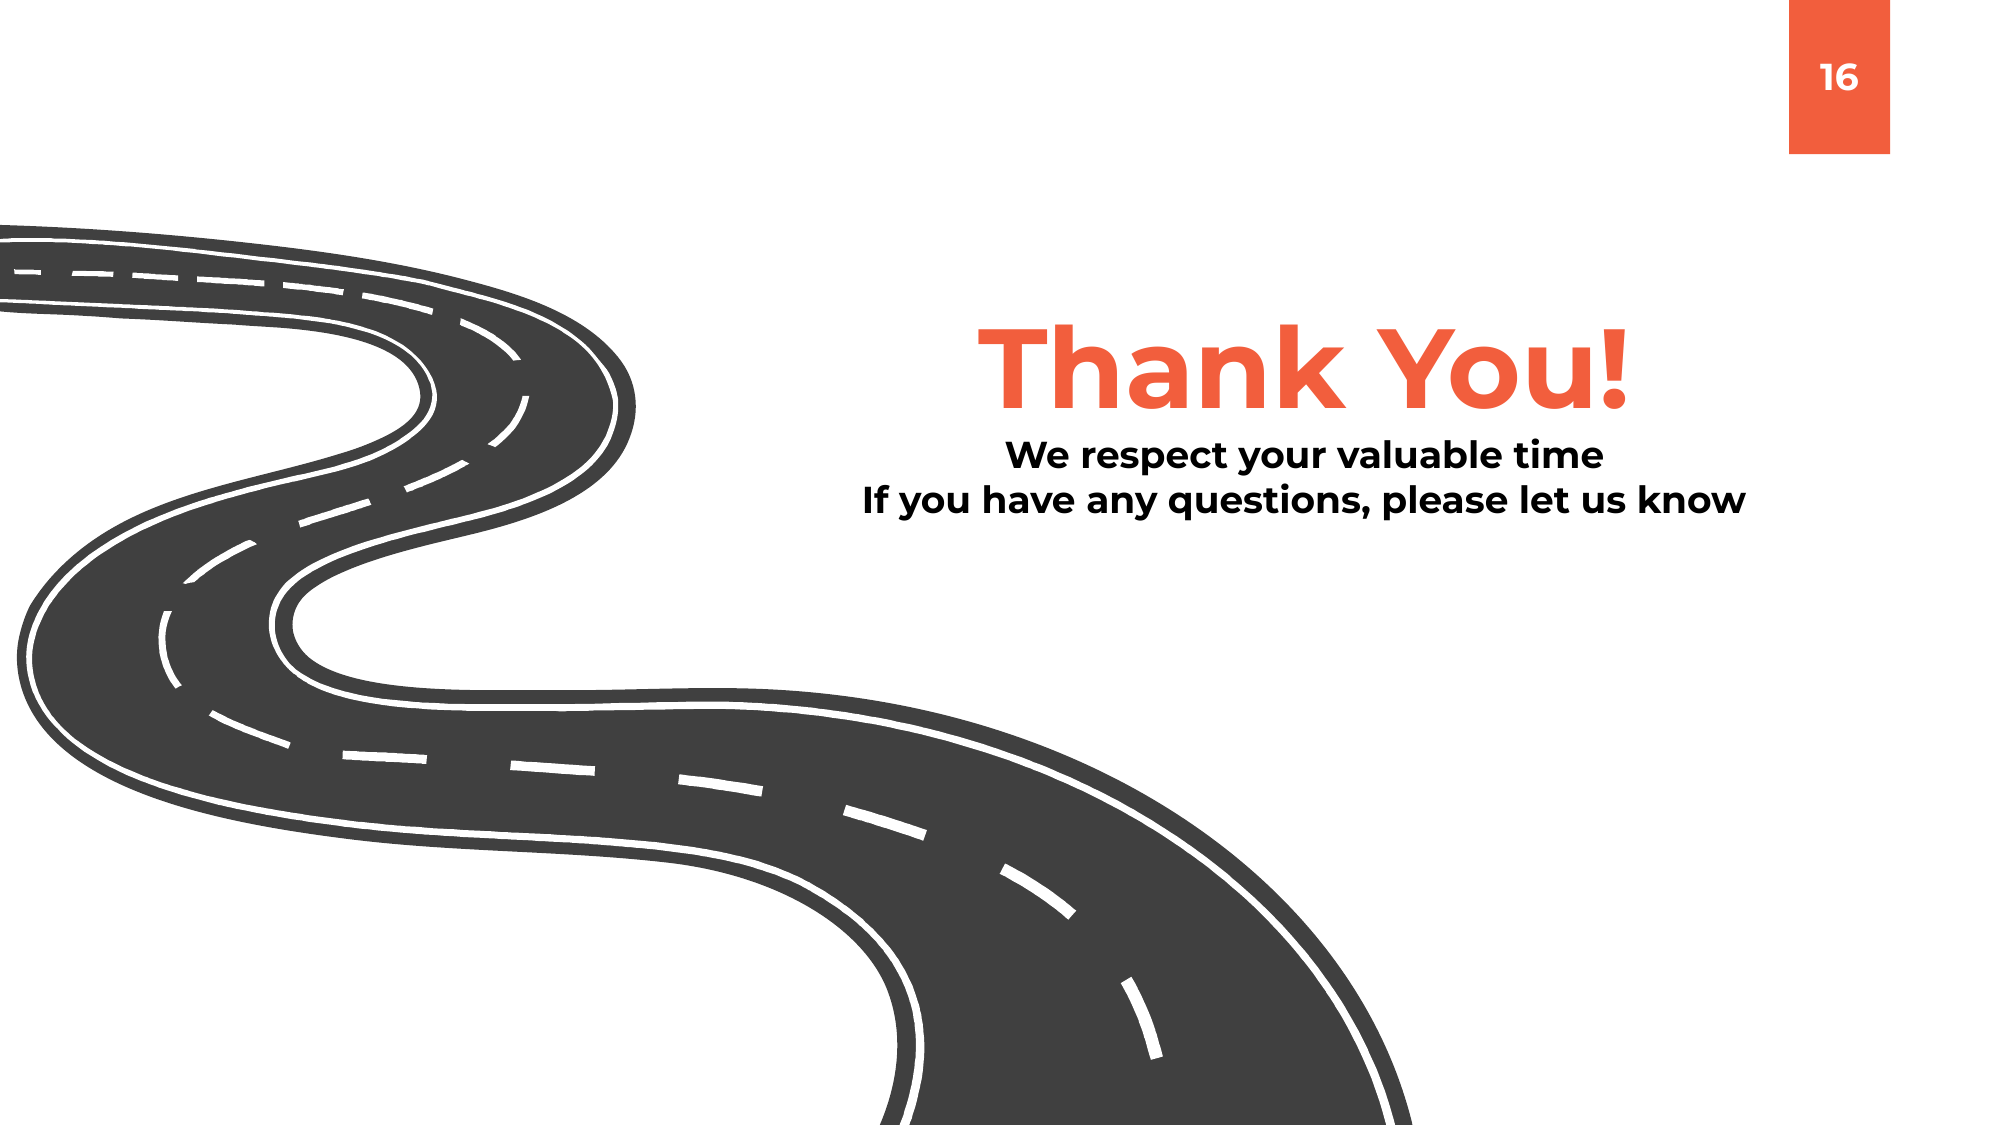

16

Thank You!
We respect your valuable time
If you have any questions, please let us know